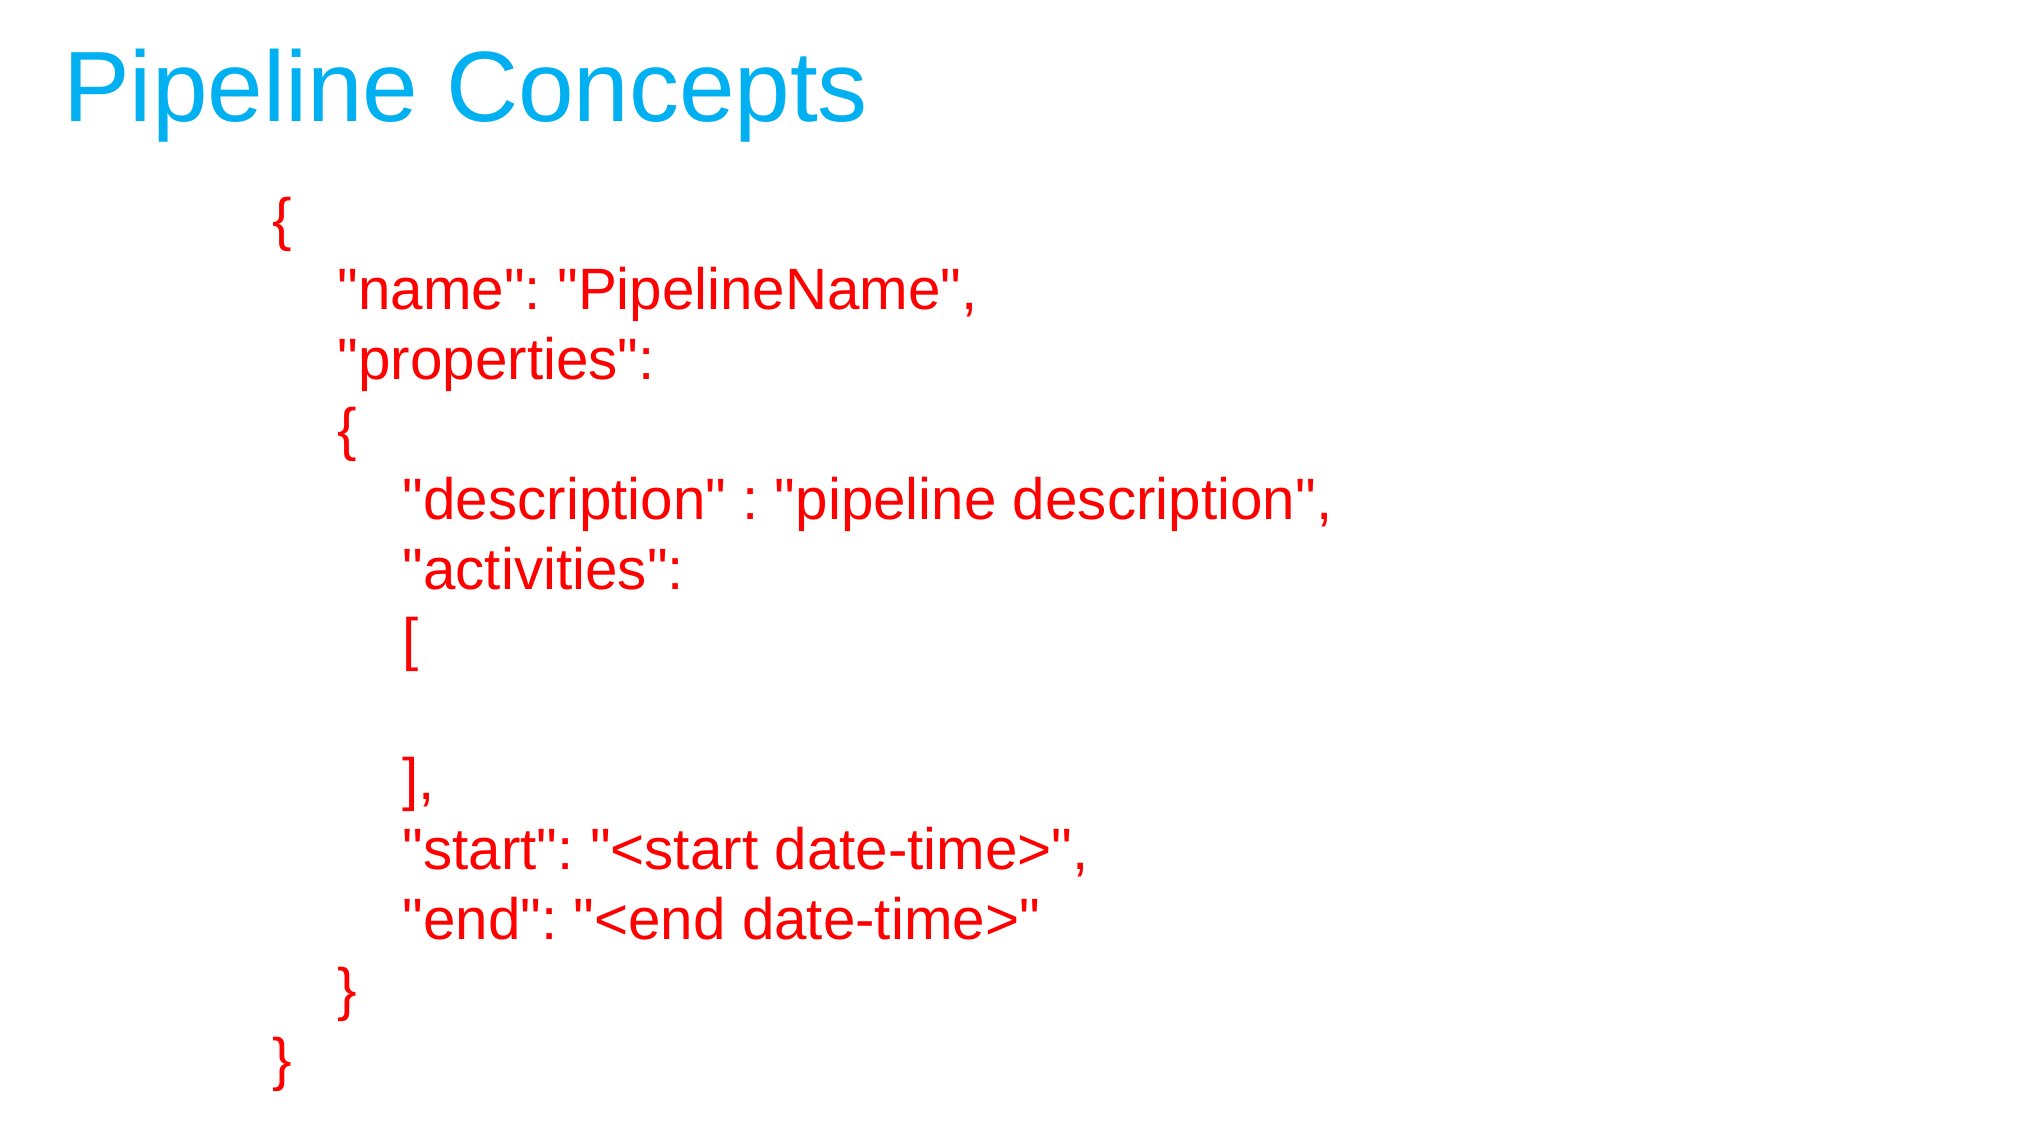

Pipeline Concepts
{
    "name": "PipelineName",
    "properties":
    {
        "description" : "pipeline description",
        "activities":
        [

        ],
        "start": "<start date-time>",
        "end": "<end date-time>"
    }
}